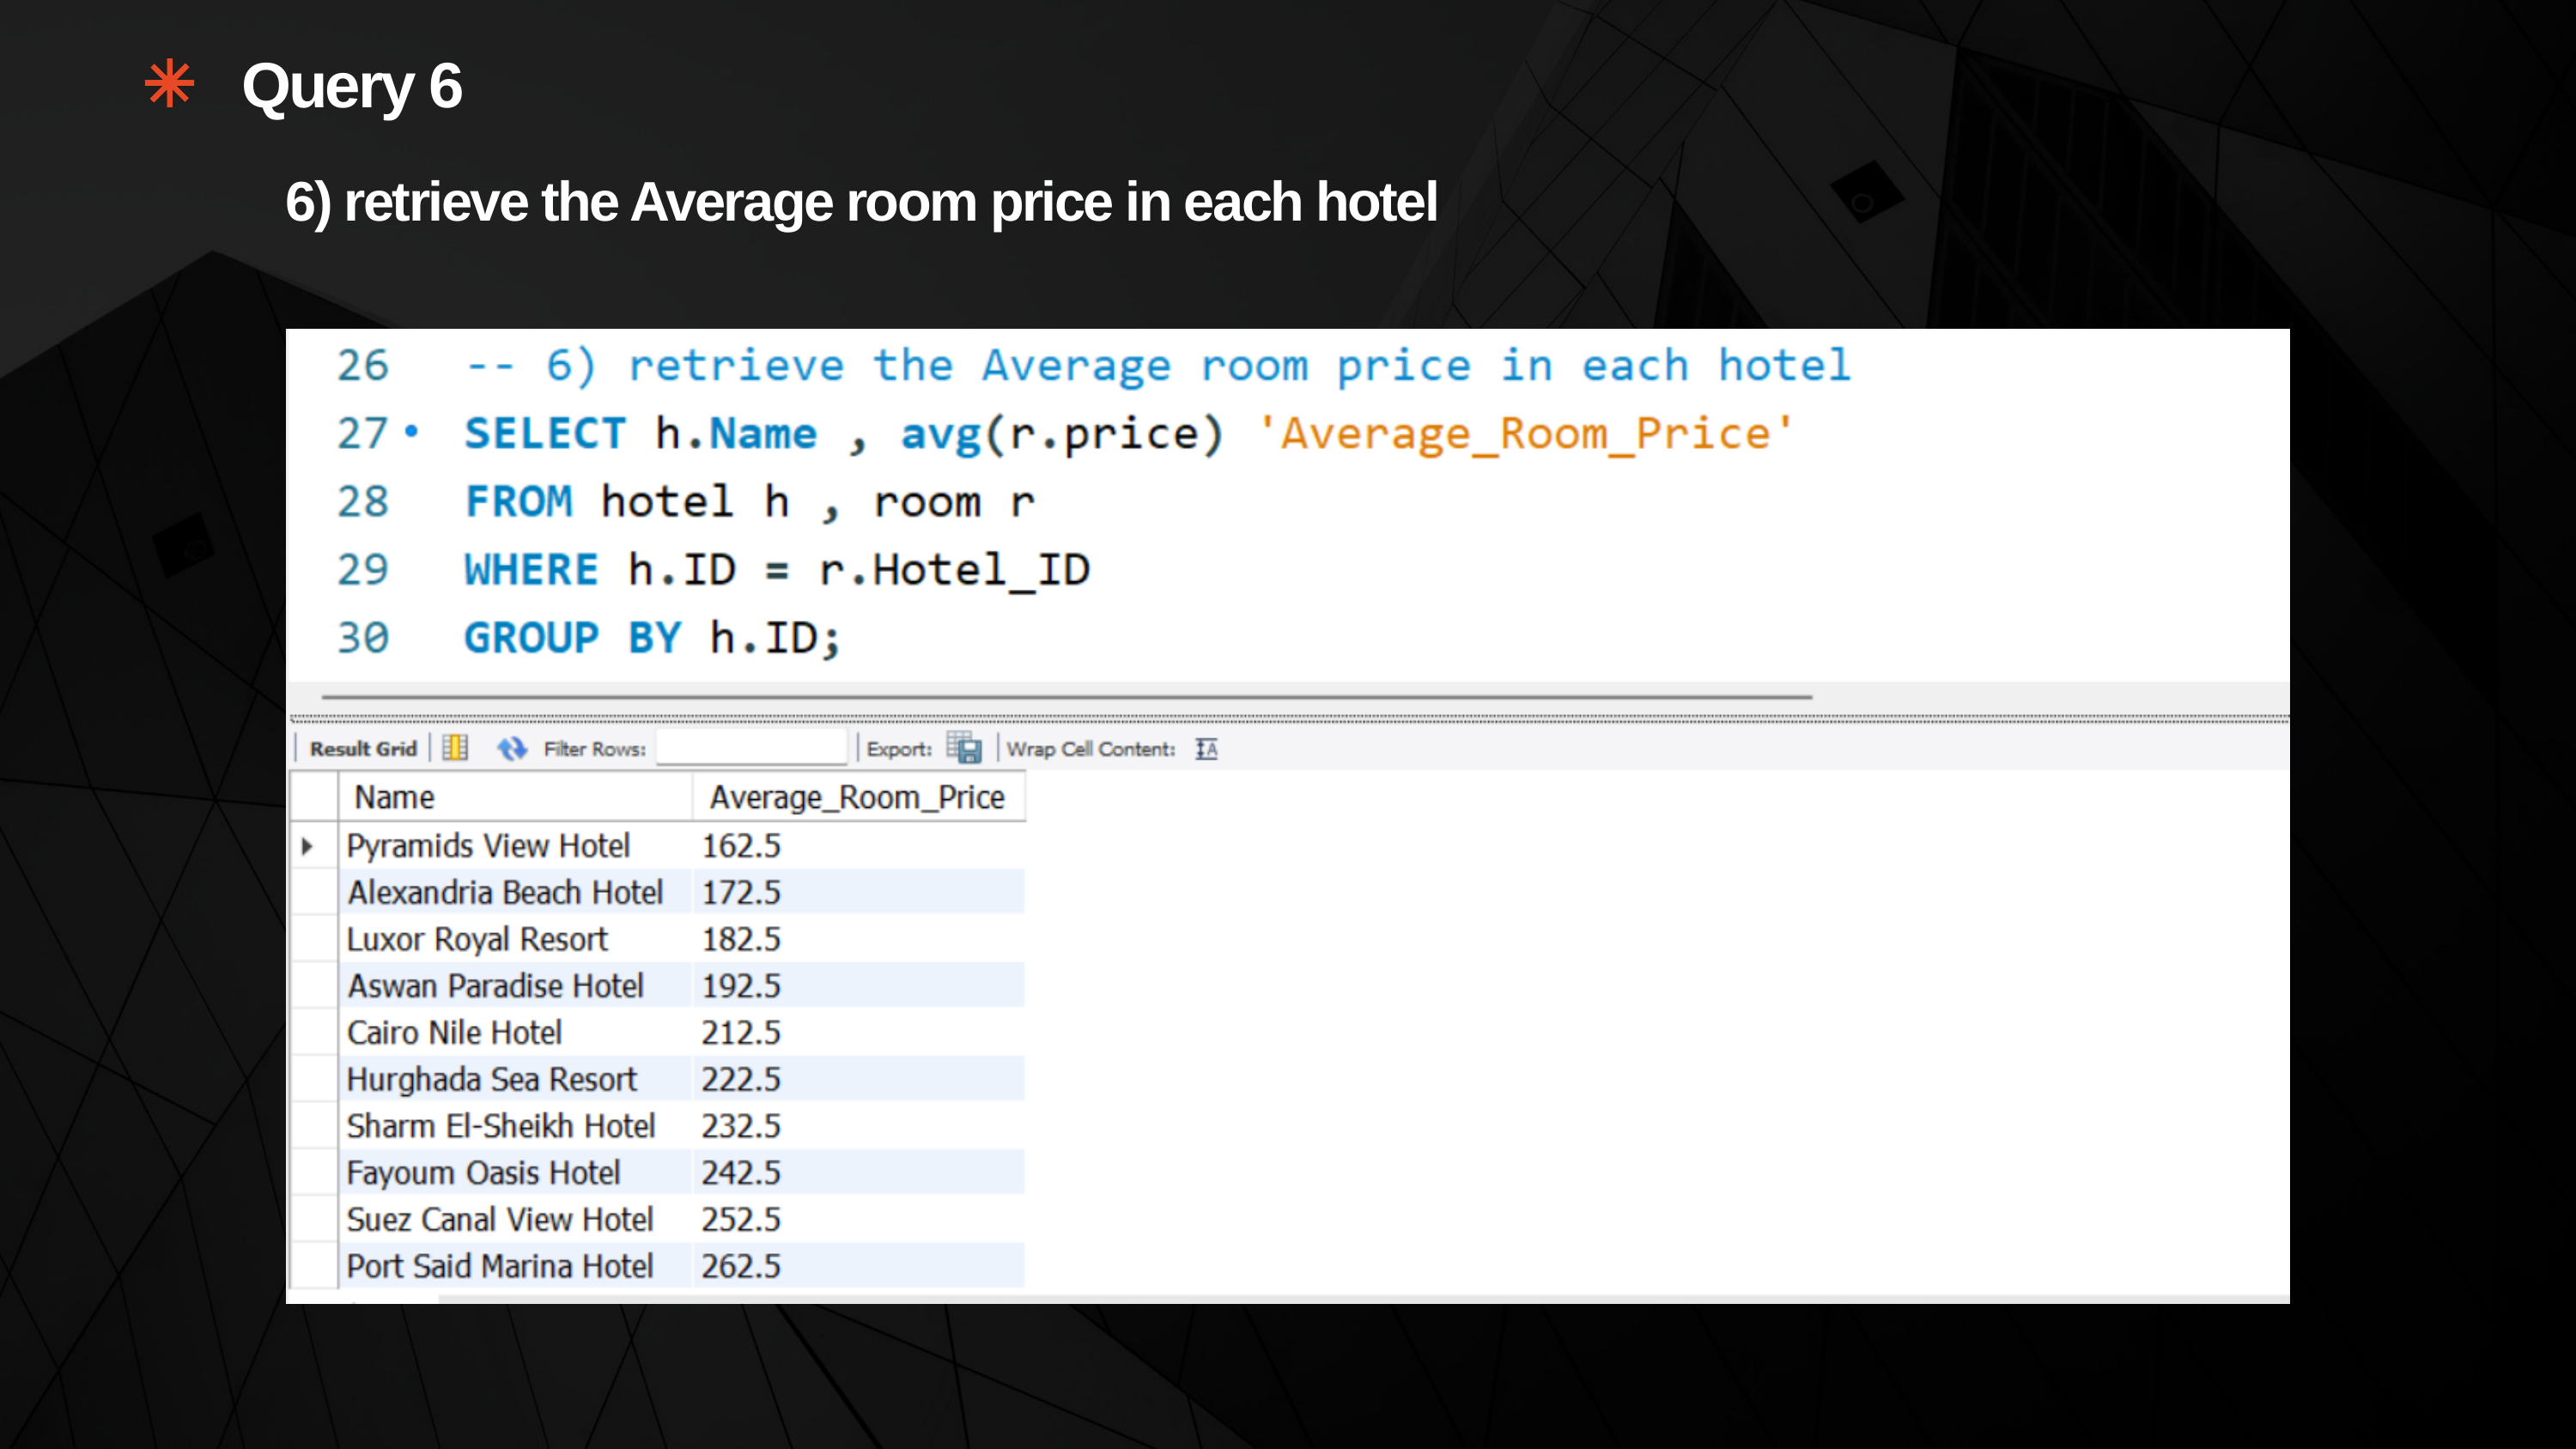

Query 6

6) retrieve the Average room price in each hotel